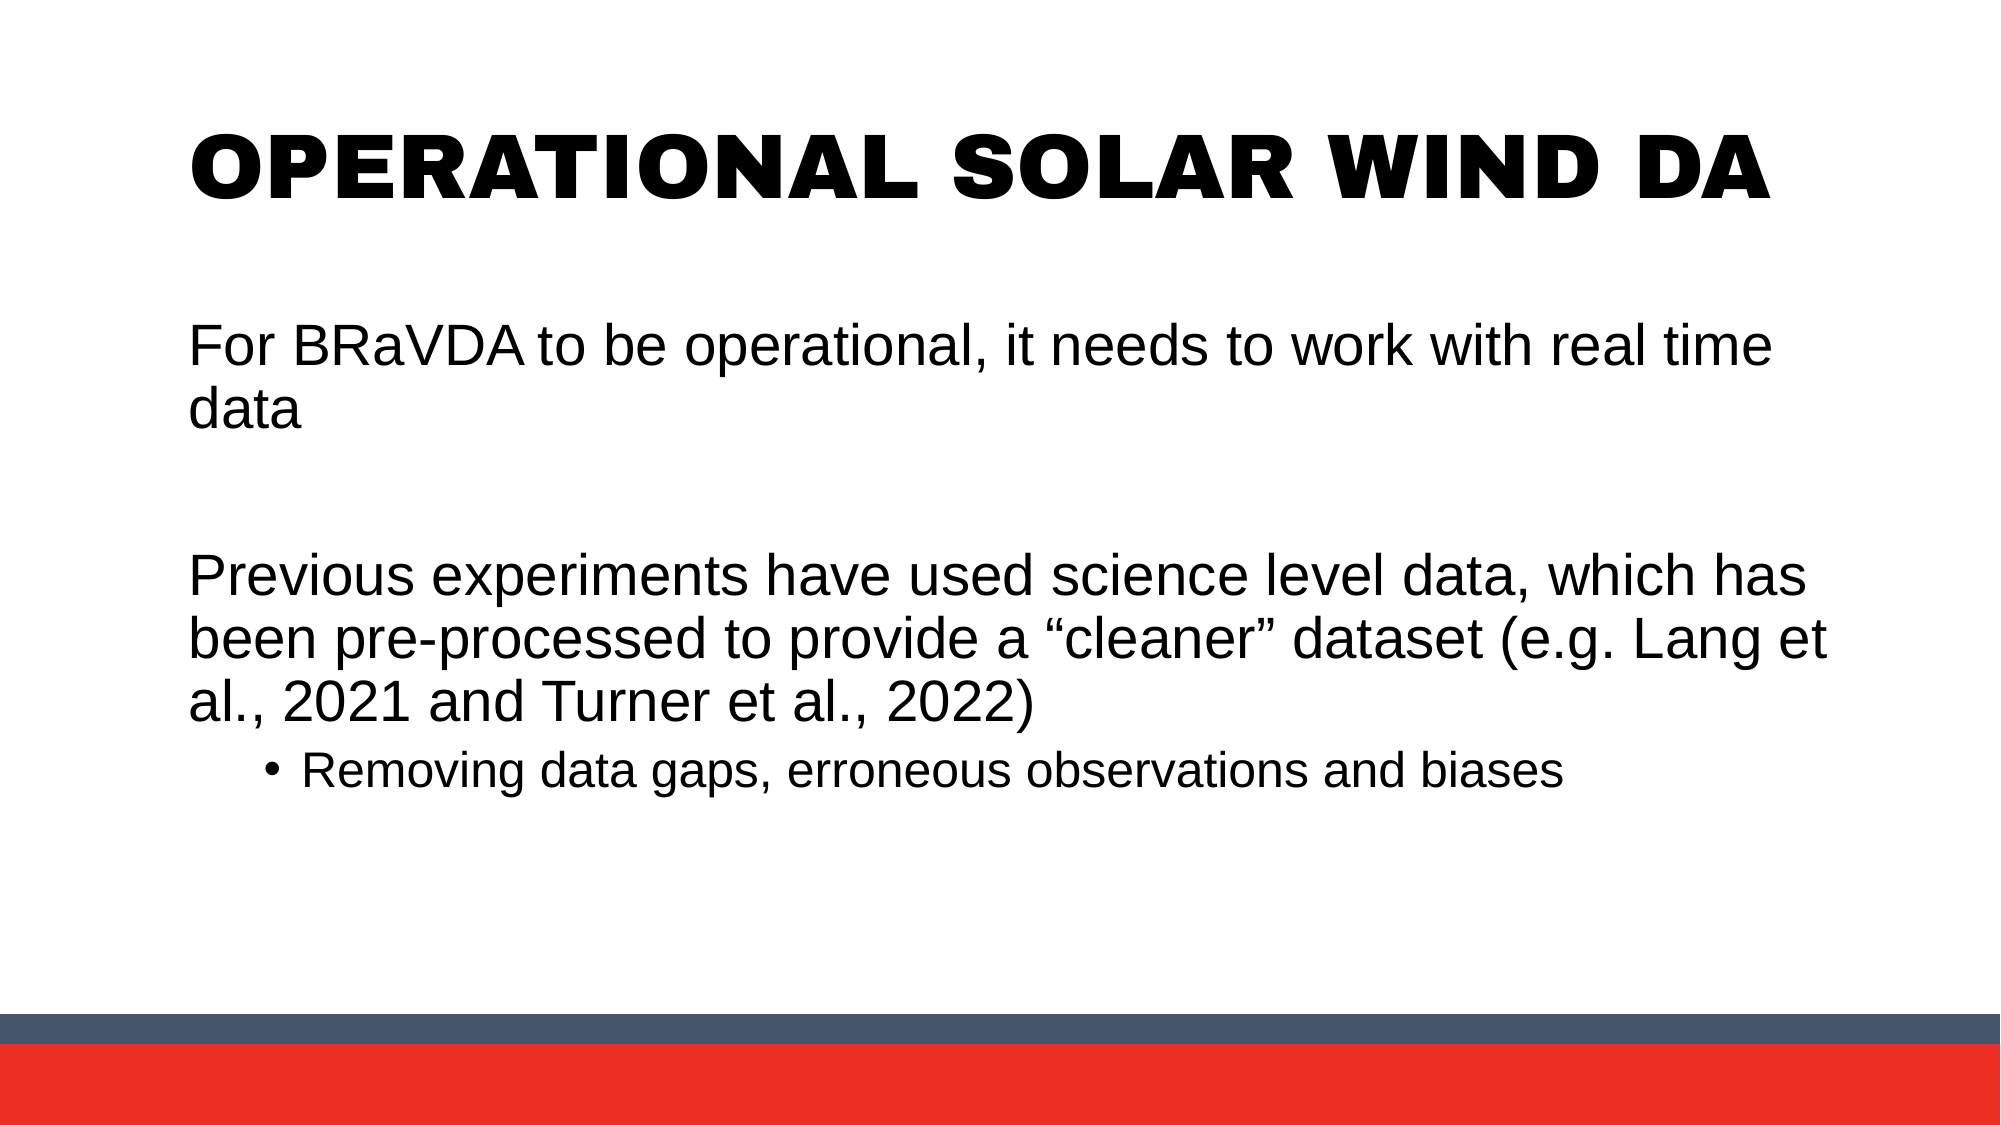

# OPERATIONAL SOLAR WIND DA

For BRaVDA to be operational, it needs to work with real time data

Previous experiments have used science level data, which has been pre-processed to provide a “cleaner” dataset (e.g. Lang et al., 2021 and Turner et al., 2022)
Removing data gaps, erroneous observations and biases